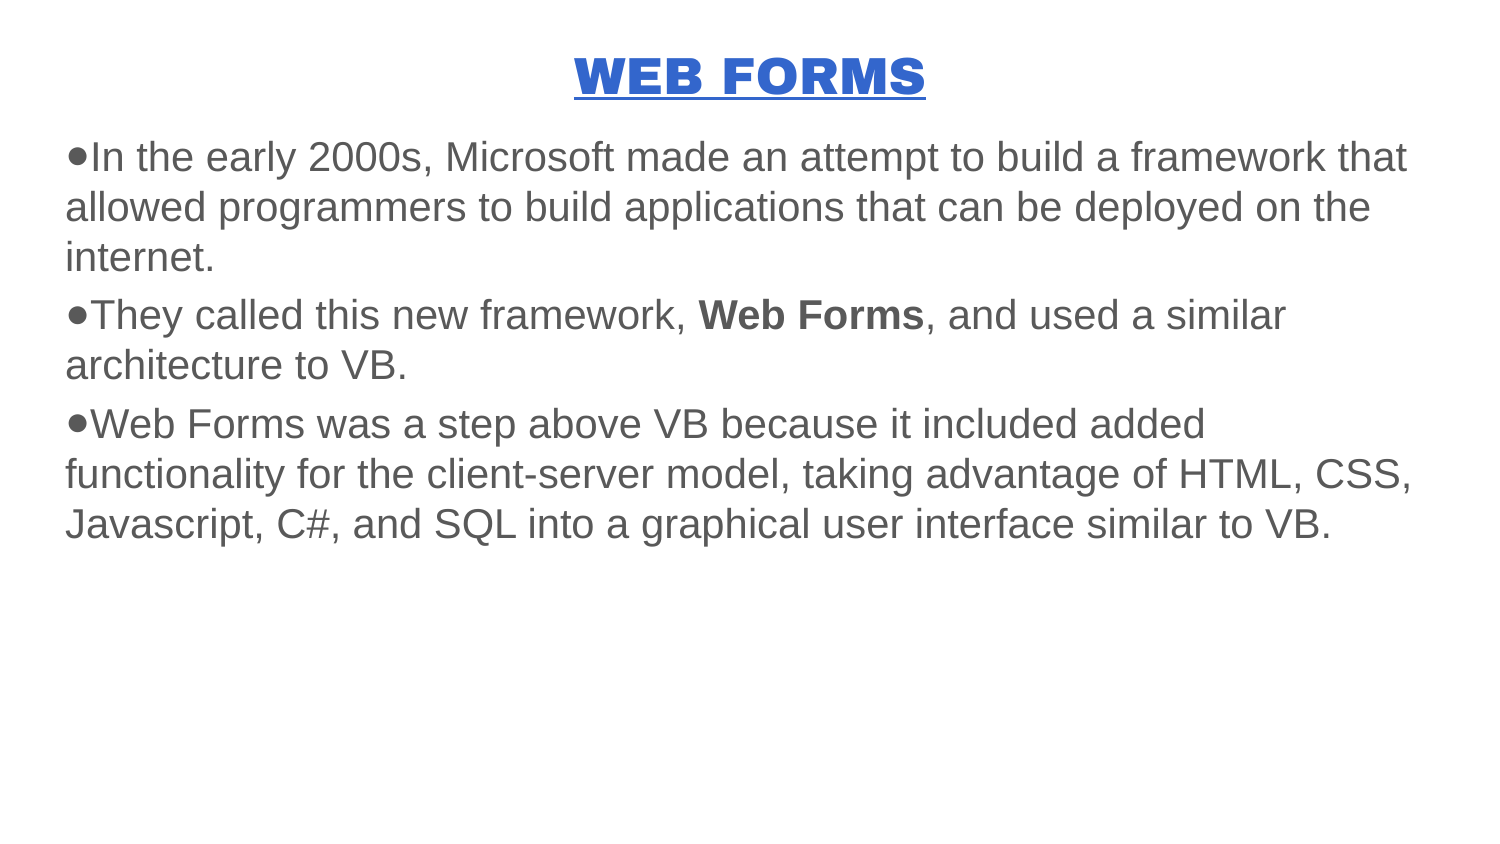

# WEB FORMS
In the early 2000s, Microsoft made an attempt to build a framework that allowed programmers to build applications that can be deployed on the internet.
They called this new framework, Web Forms, and used a similar architecture to VB.
Web Forms was a step above VB because it included added functionality for the client-server model, taking advantage of HTML, CSS, Javascript, C#, and SQL into a graphical user interface similar to VB.